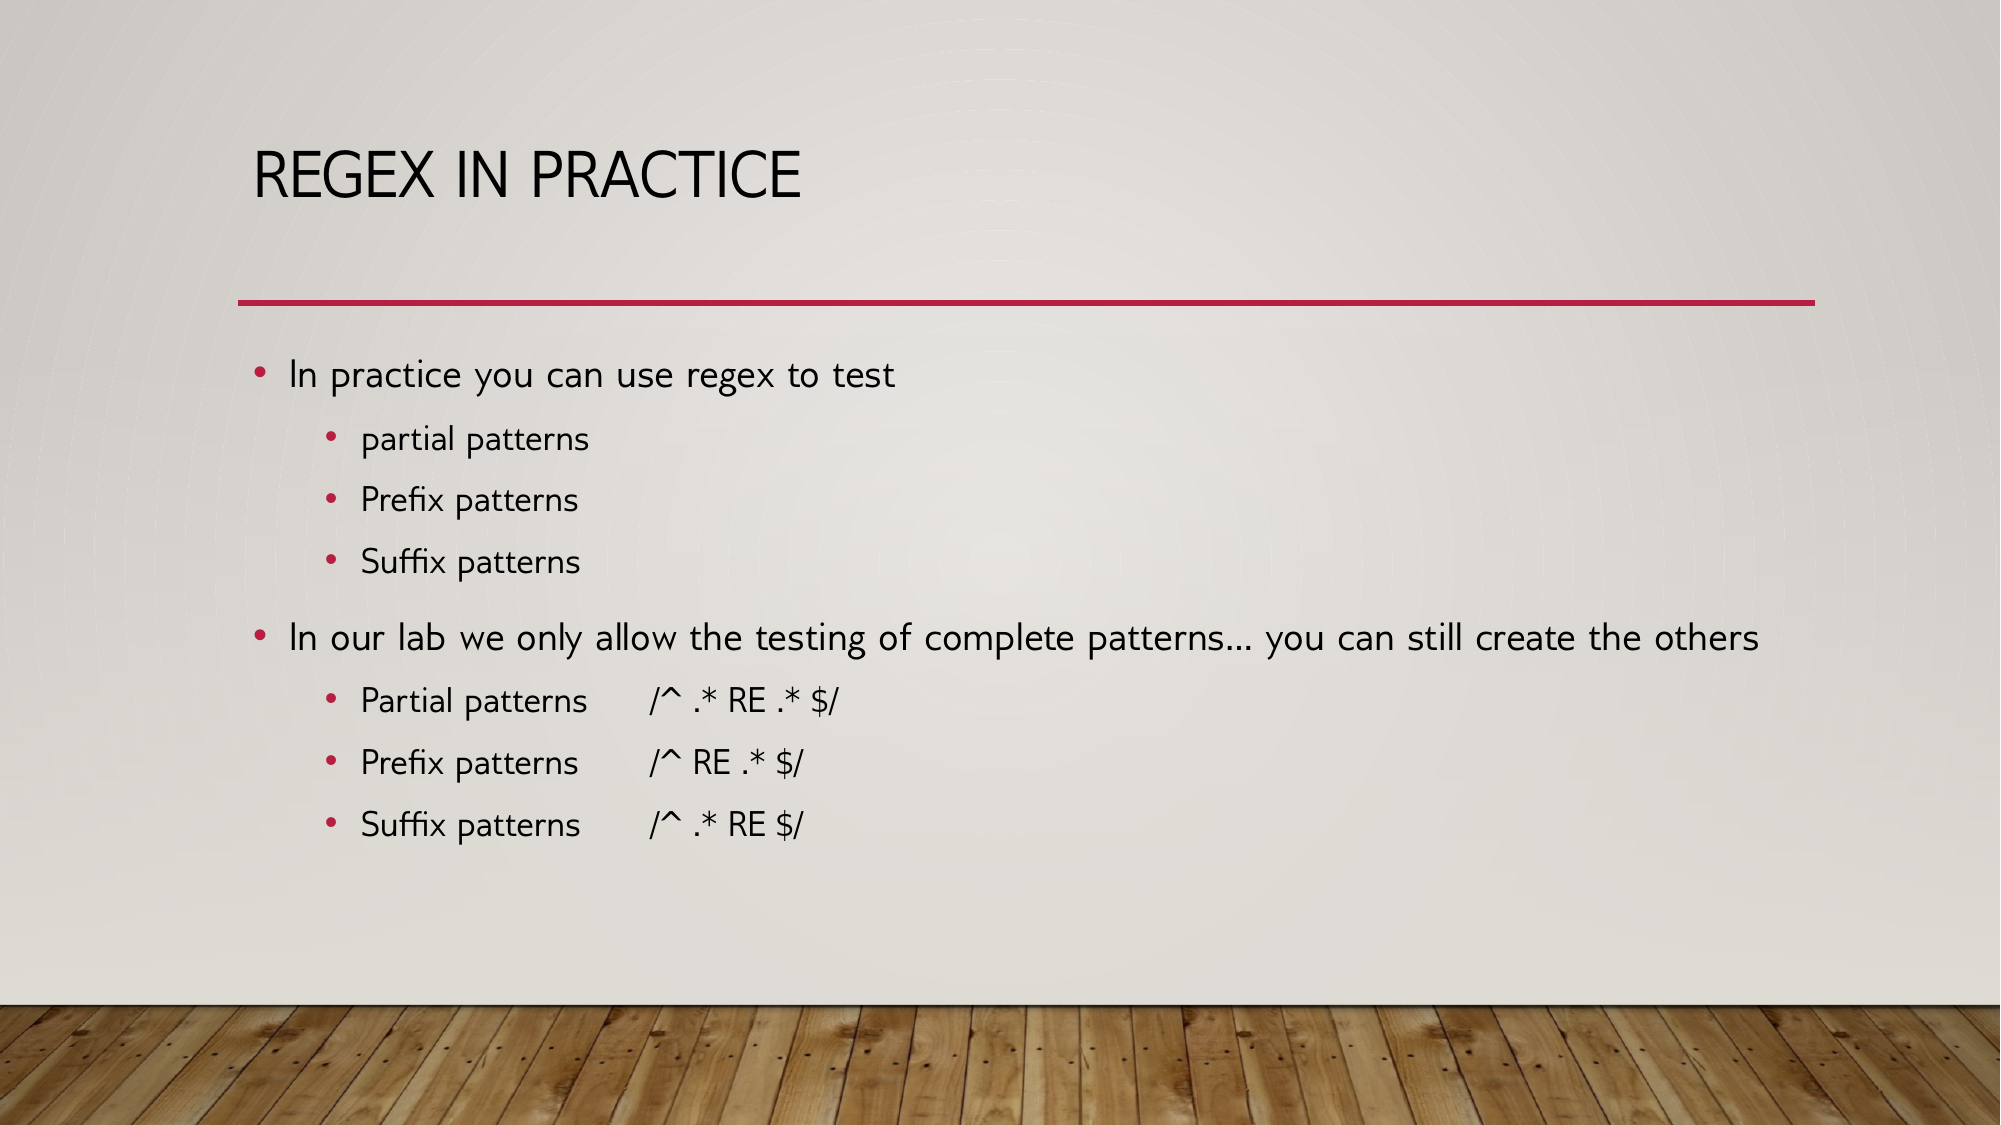

# Regex in practice
In practice you can use regex to test
partial patterns
Prefix patterns
Suffix patterns
In our lab we only allow the testing of complete patterns… you can still create the others
Partial patterns	/^ .* RE .* $/
Prefix patterns	/^ RE .* $/
Suffix patterns	/^ .* RE $/